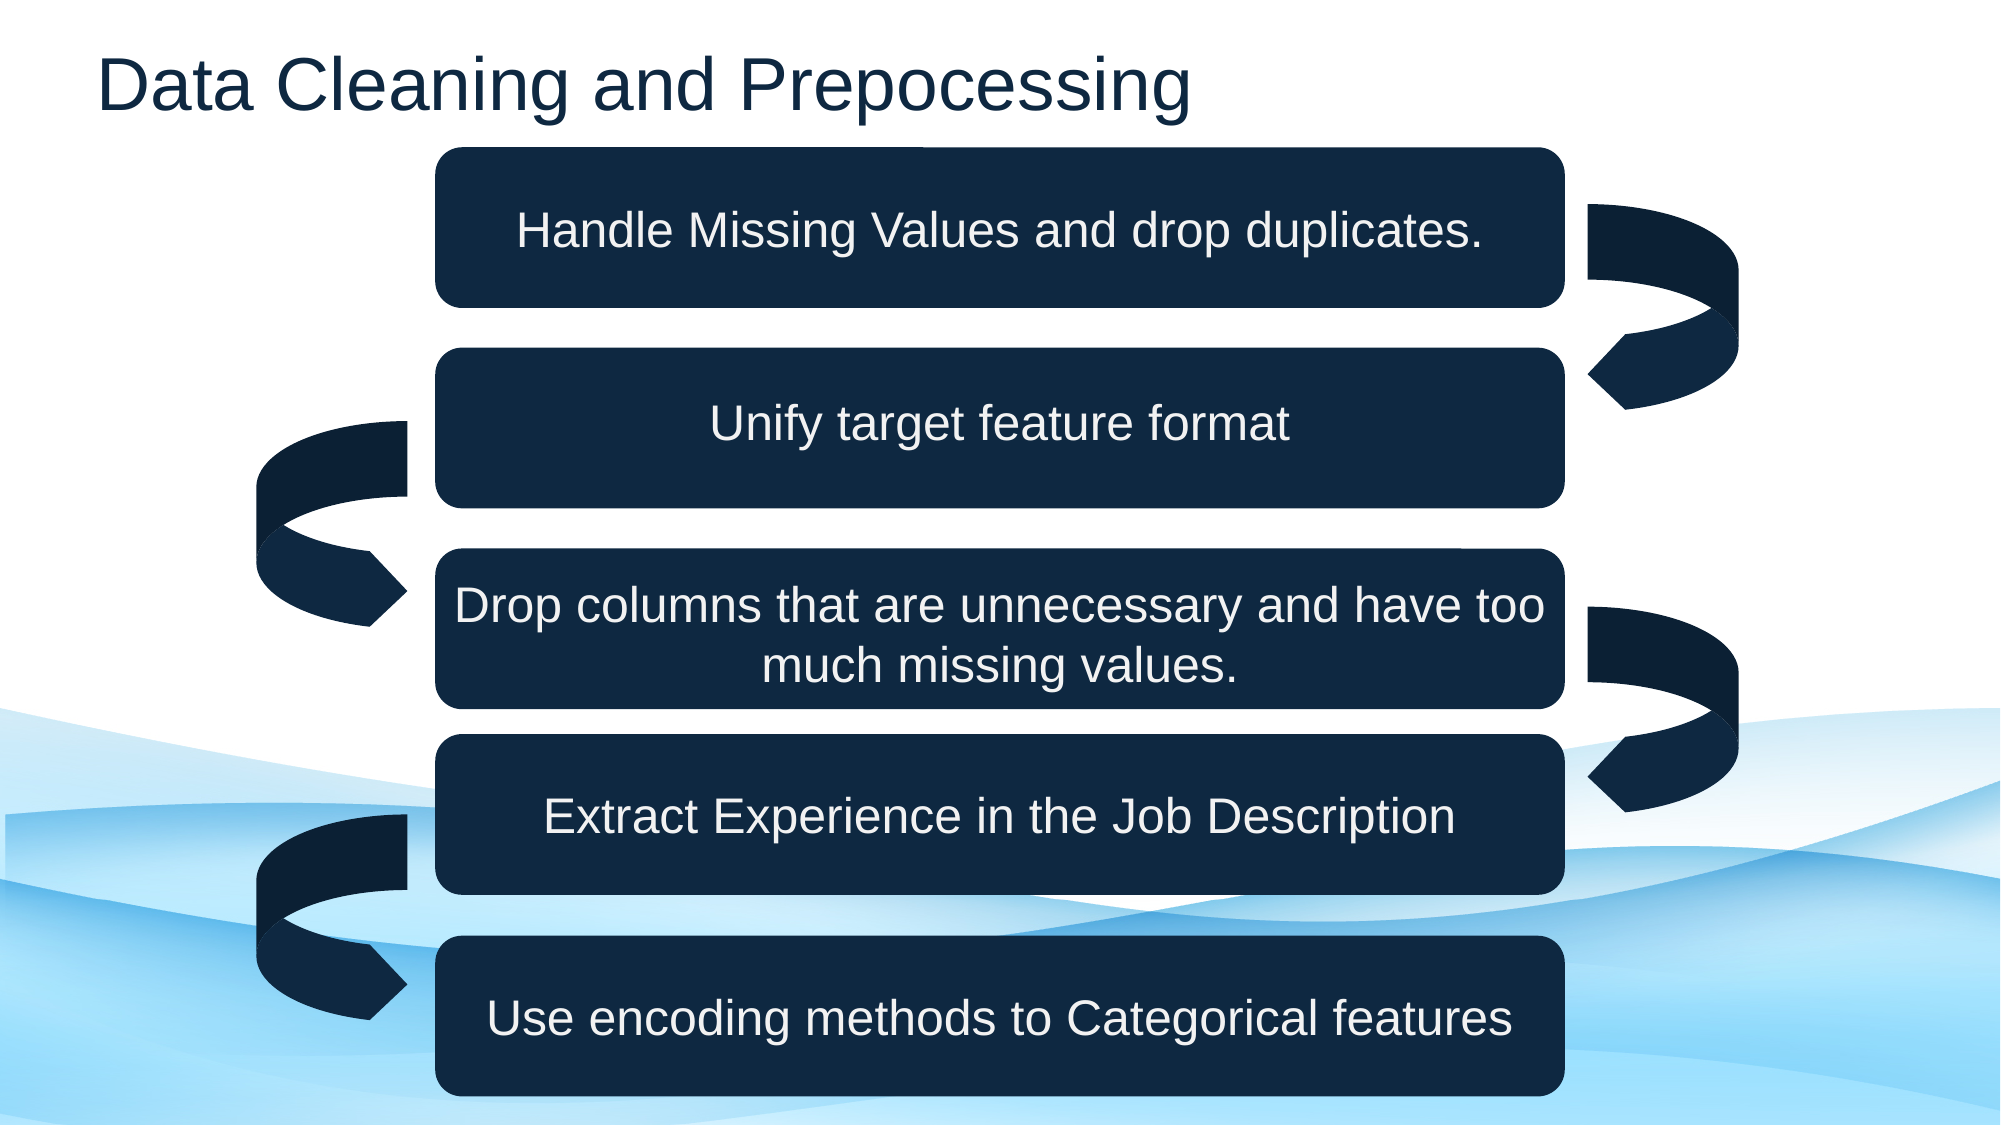

Data Cleaning and Prepocessing

Handle Missing Values and drop duplicates.

Unify target feature format

Drop columns that are unnecessary and have too much missing values.

Extract Experience in the Job Description

Use encoding methods to Categorical features